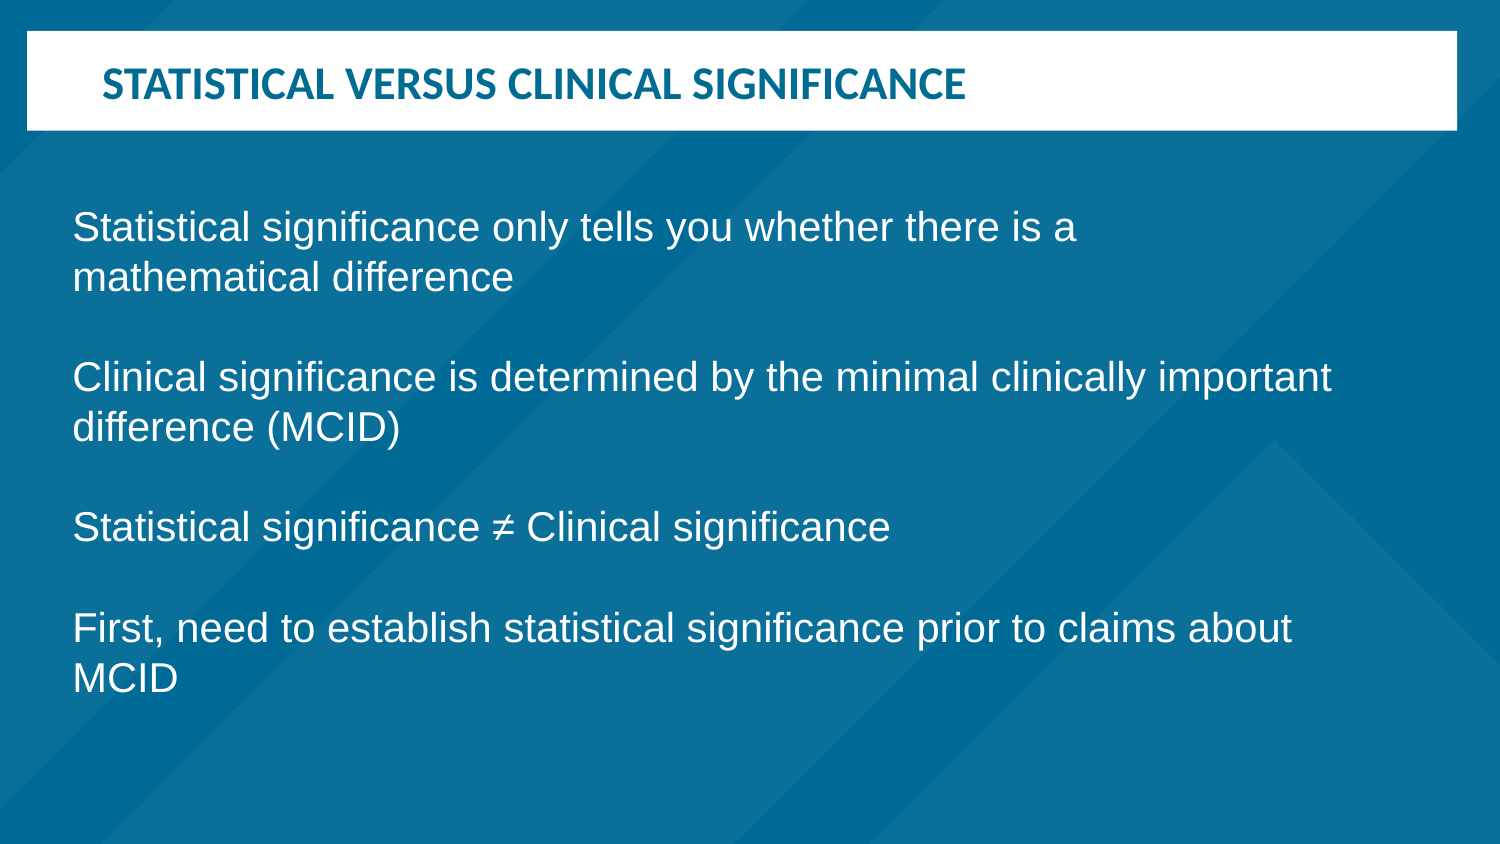

# Statistical versus clinical significance
Statistical significance only tells you whether there is a mathematical difference

Clinical significance is determined by the minimal clinically important difference (MCID)

Statistical significance ≠ Clinical significance

First, need to establish statistical significance prior to claims about MCID